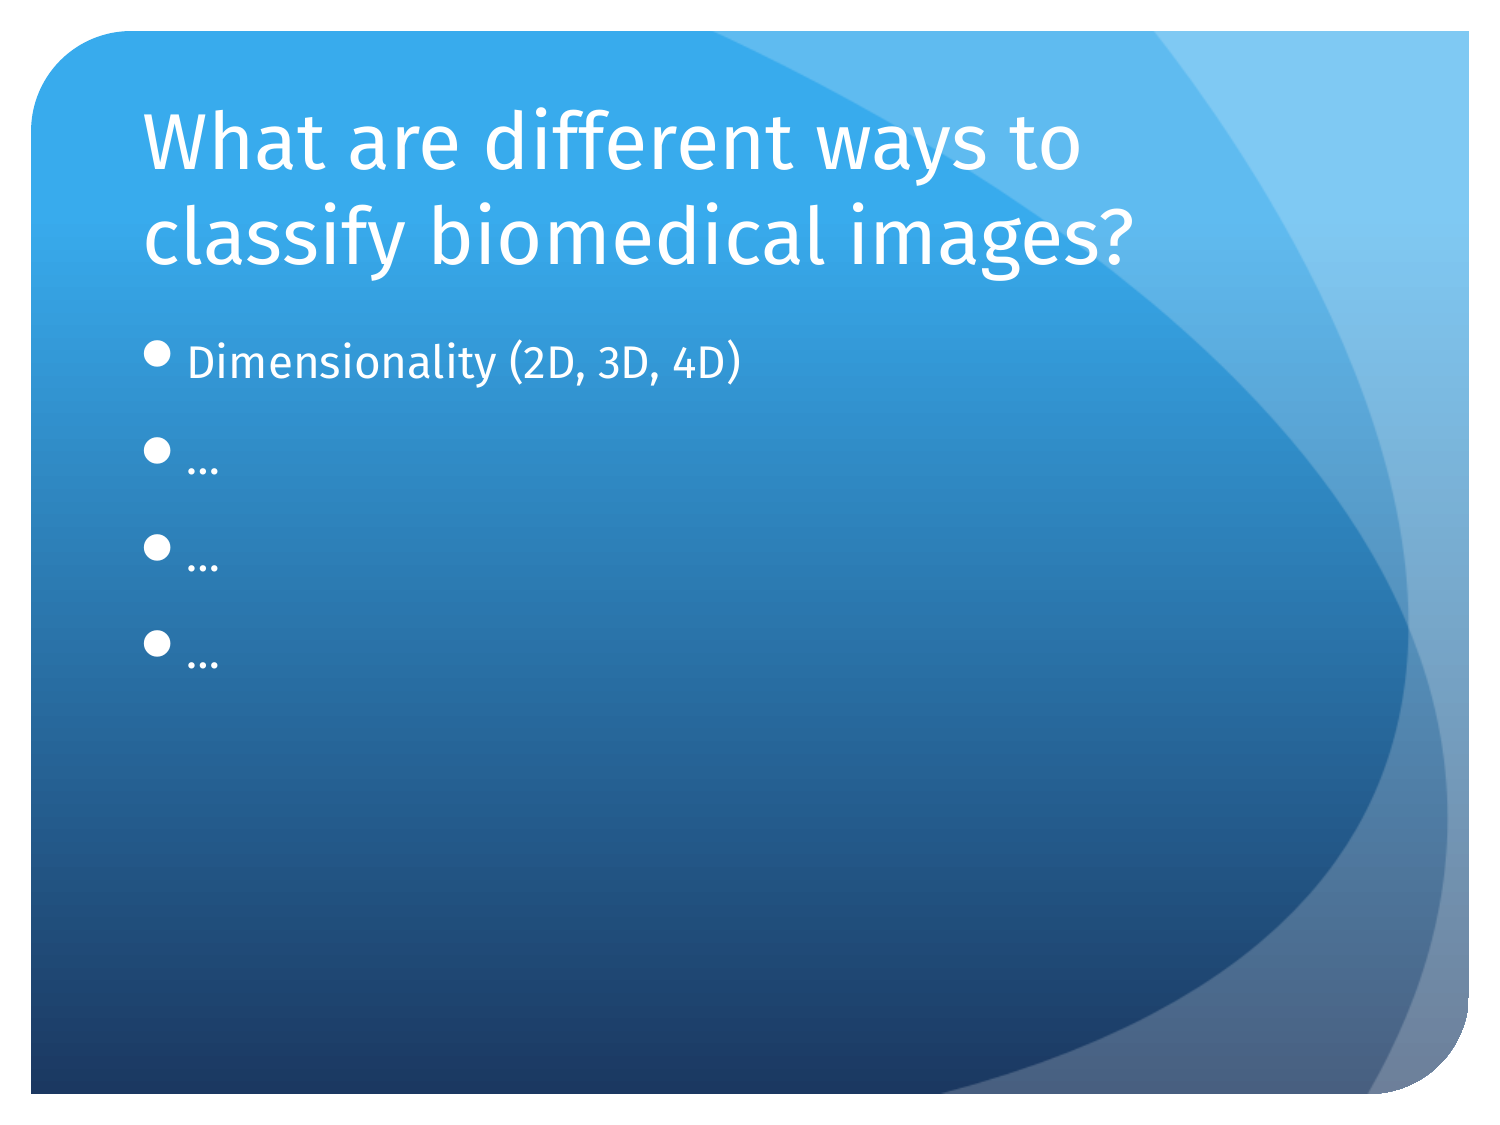

# What are different ways to classify biomedical images?
Dimensionality (2D, 3D, 4D)
…
…
…